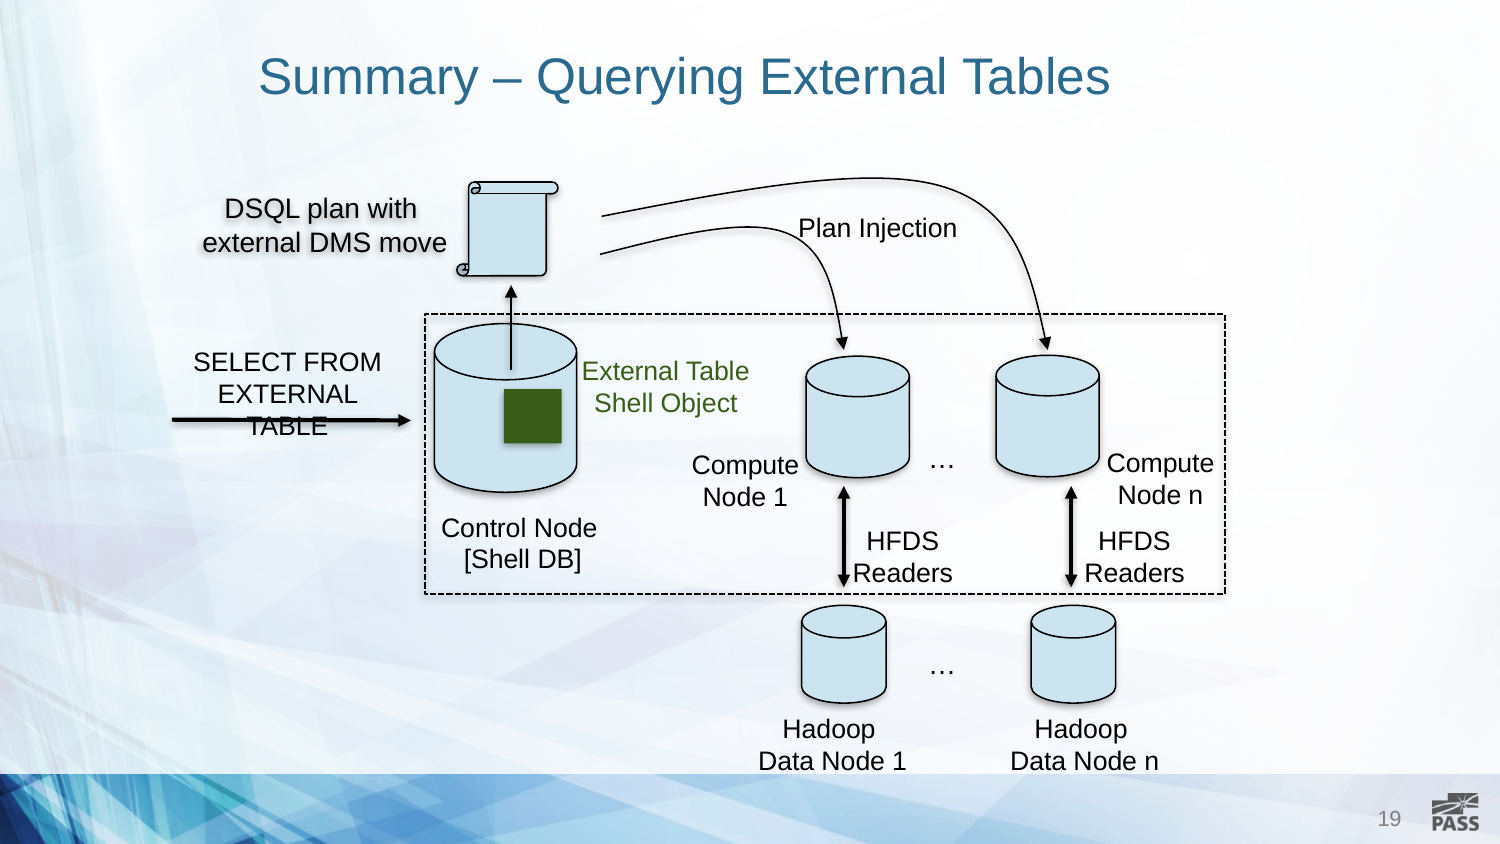

# Summary – Querying External Tables
DSQL plan with
external DMS move

Plan Injection

SELECT FROM
EXTERNAL TABLE
External Table Shell Object

…
Compute
Node n
Compute
Node 1
HFDS Readers
HFDS Readers
Control Node
[Shell DB]

…
Hadoop
Data Node 1
Hadoop
Data Node n